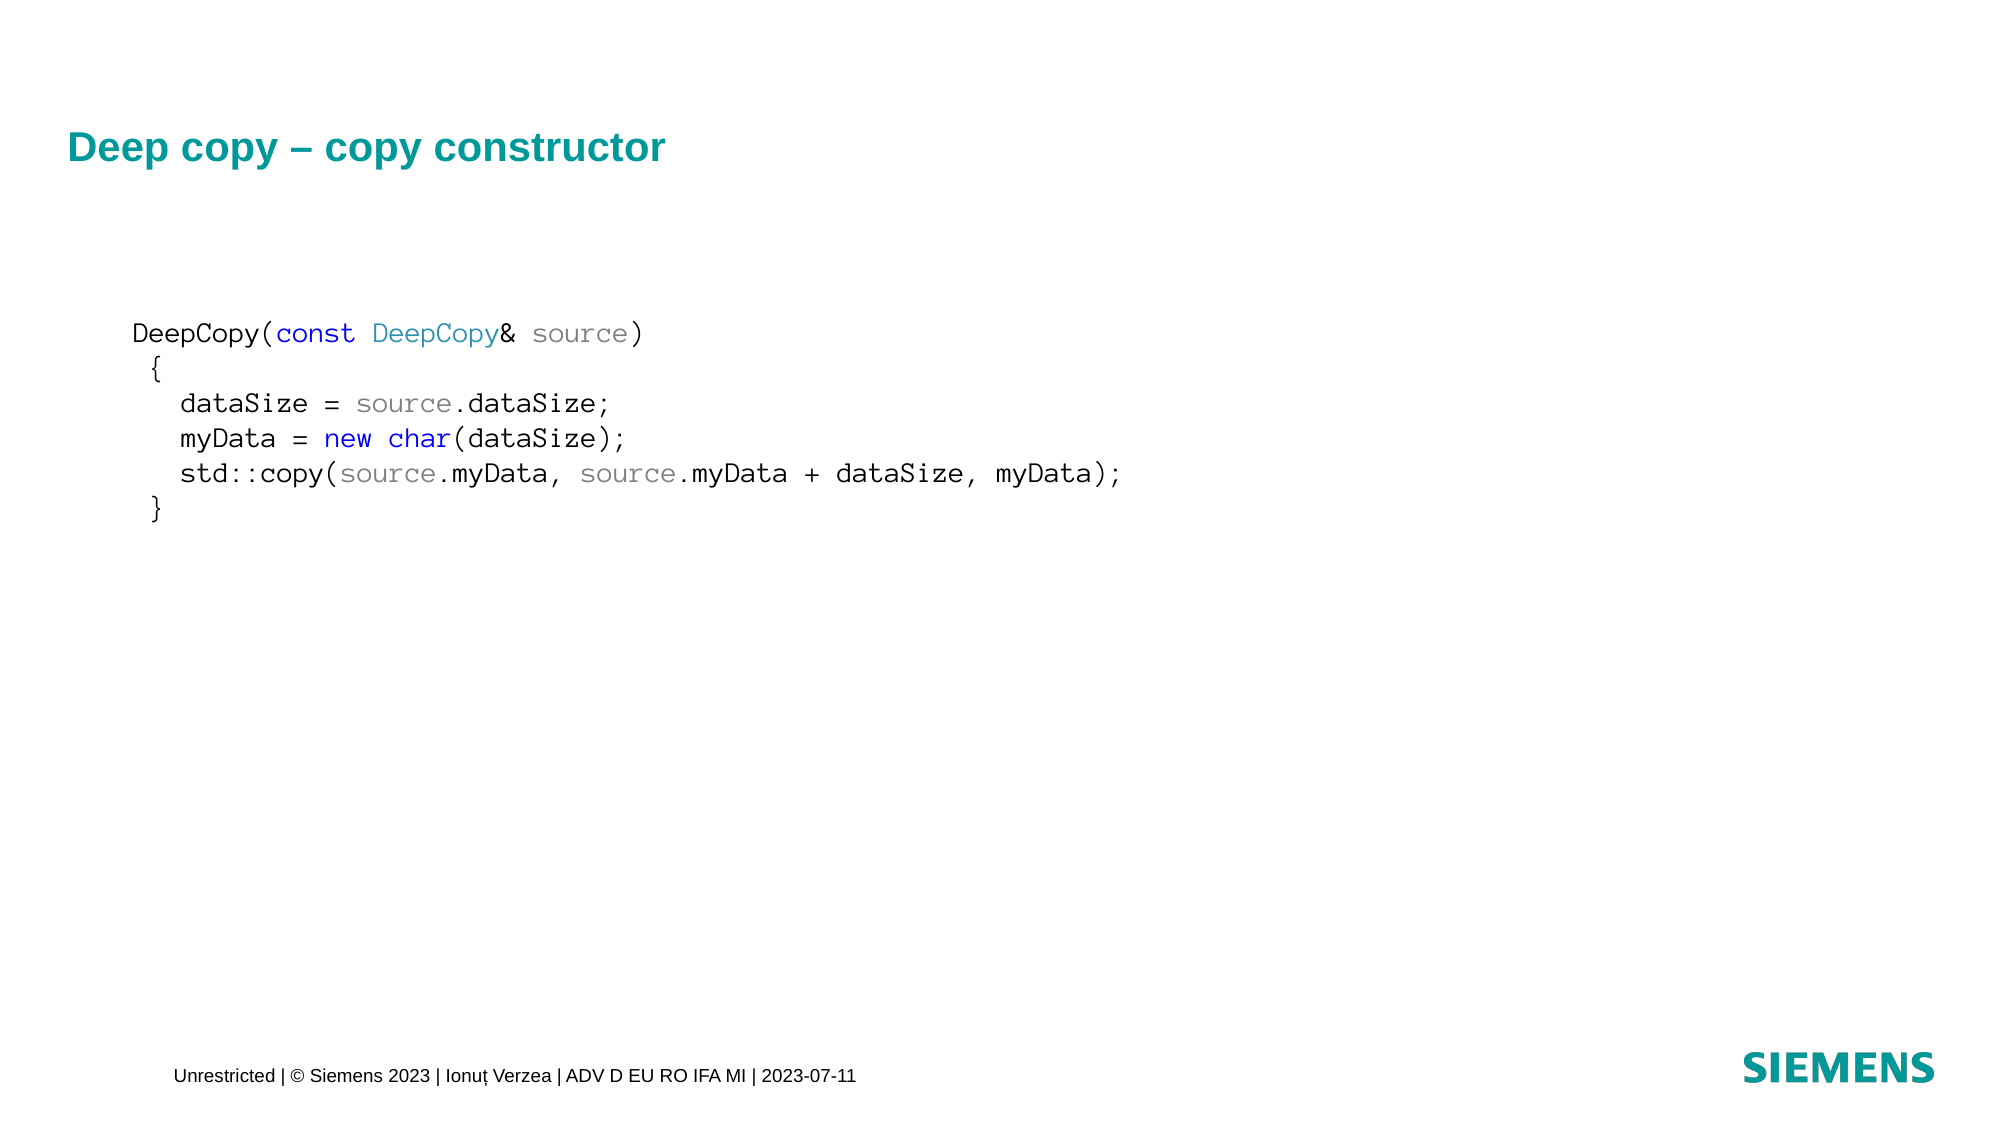

# Deep copy – copy constructor

 DeepCopy(const DeepCopy& source)
  {
    dataSize = source.dataSize;
    myData = new char(dataSize);
    std::copy(source.myData, source.myData + dataSize, myData);
  }
Unrestricted | © Siemens 2023 | Ionuț Verzea | ADV D EU RO IFA MI | 2023-07-11